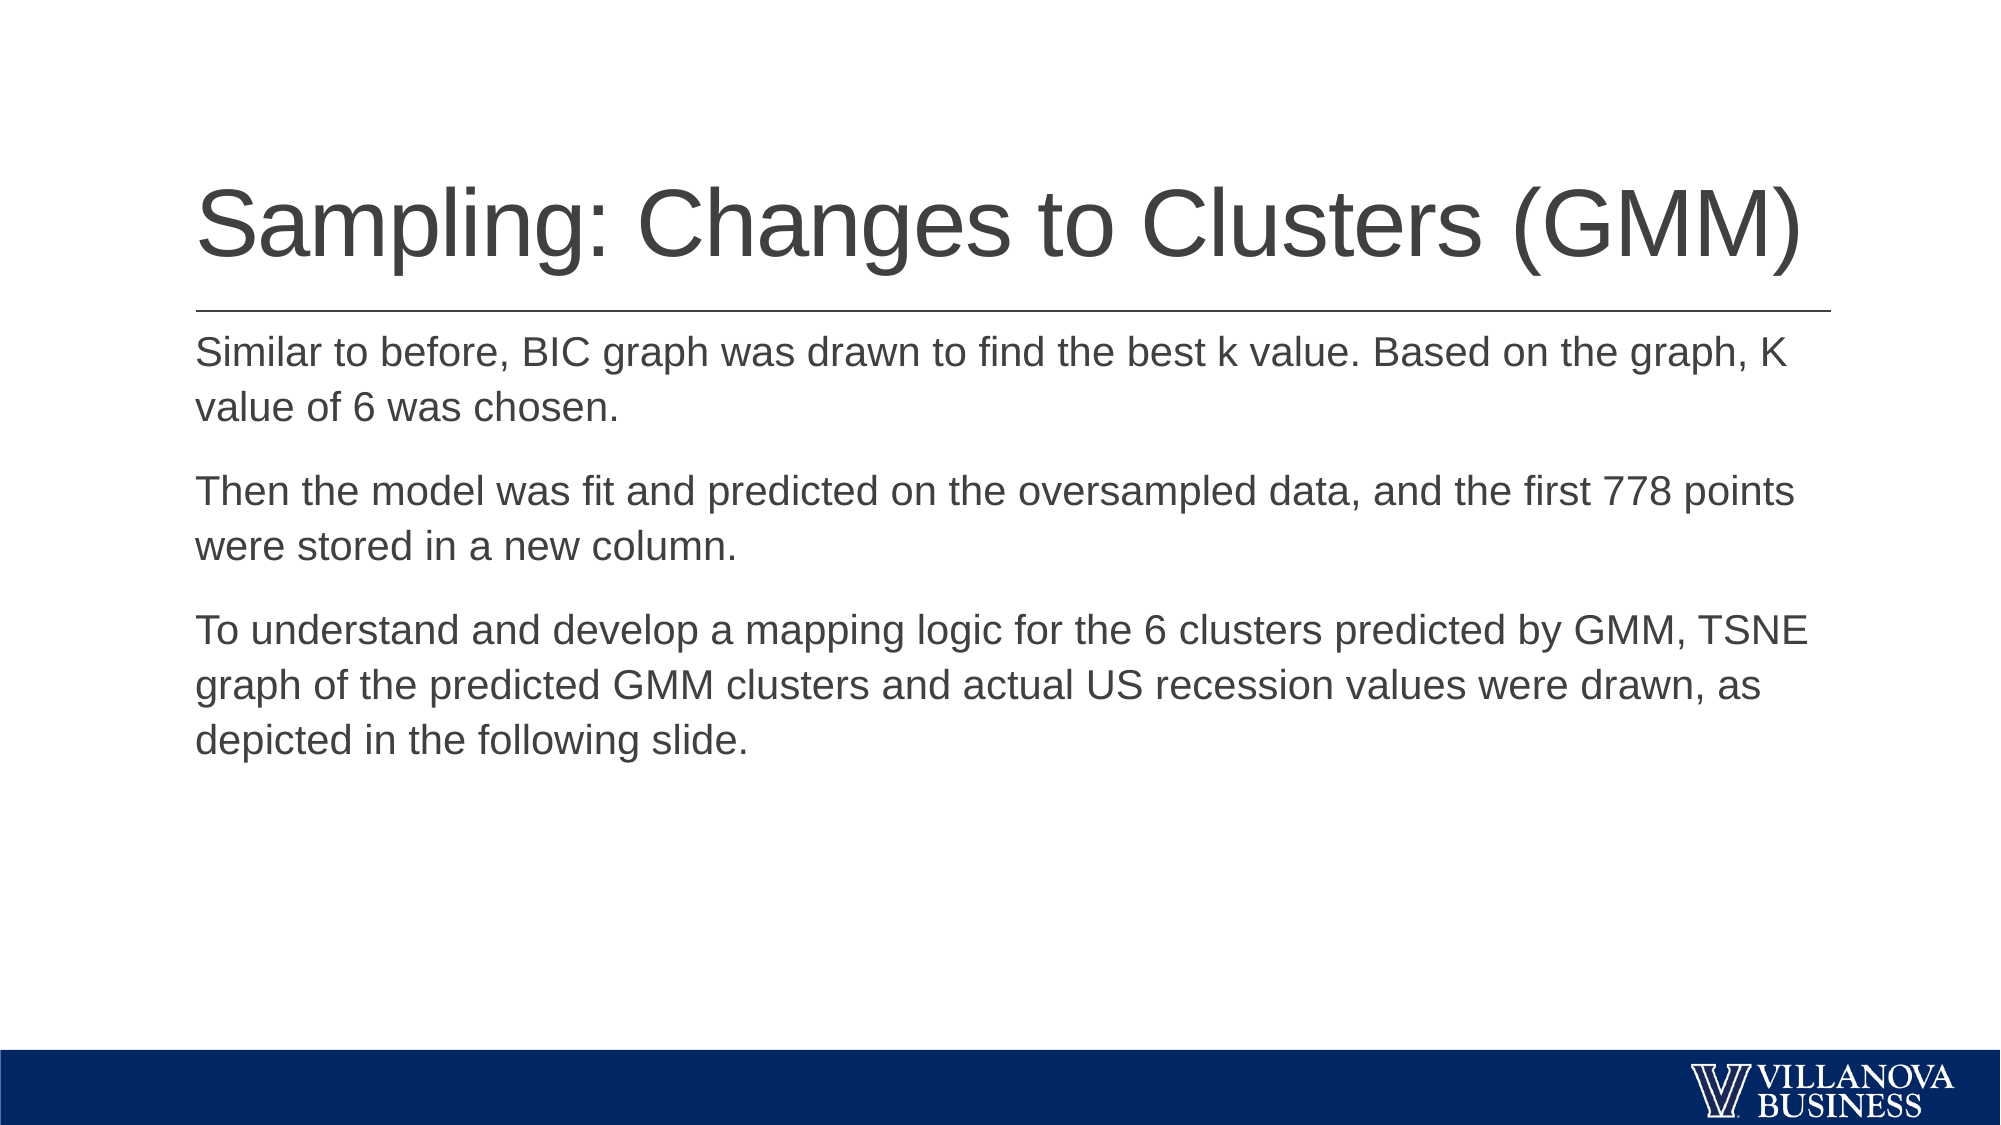

# Sampling: Changes to Clusters (GMM)
Similar to before, BIC graph was drawn to find the best k value. Based on the graph, K value of 6 was chosen.
Then the model was fit and predicted on the oversampled data, and the first 778 points were stored in a new column.
To understand and develop a mapping logic for the 6 clusters predicted by GMM, TSNE graph of the predicted GMM clusters and actual US recession values were drawn, as depicted in the following slide.